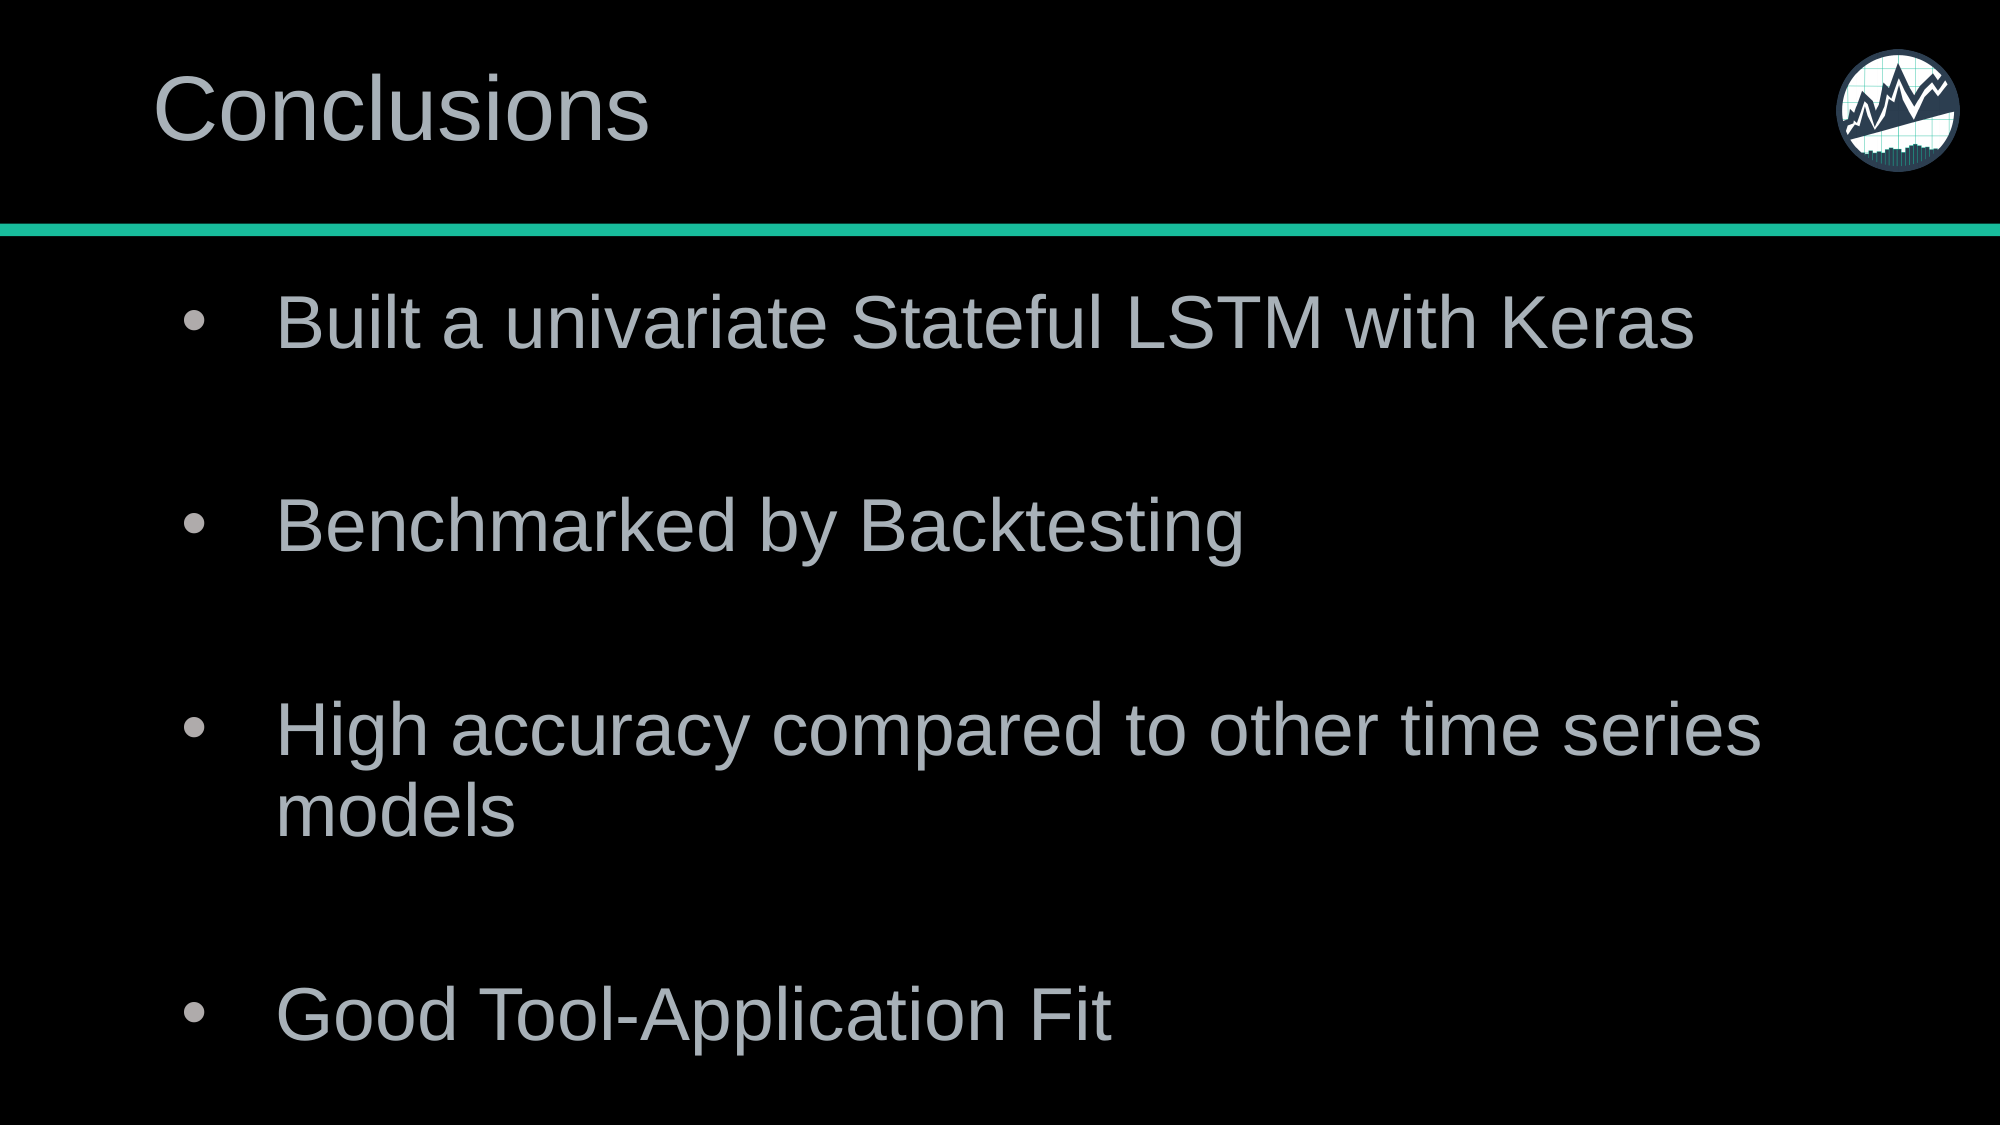

# Conclusions
Built a univariate Stateful LSTM with Keras

Benchmarked by Backtesting

High accuracy compared to other time series models

Good Tool-Application Fit